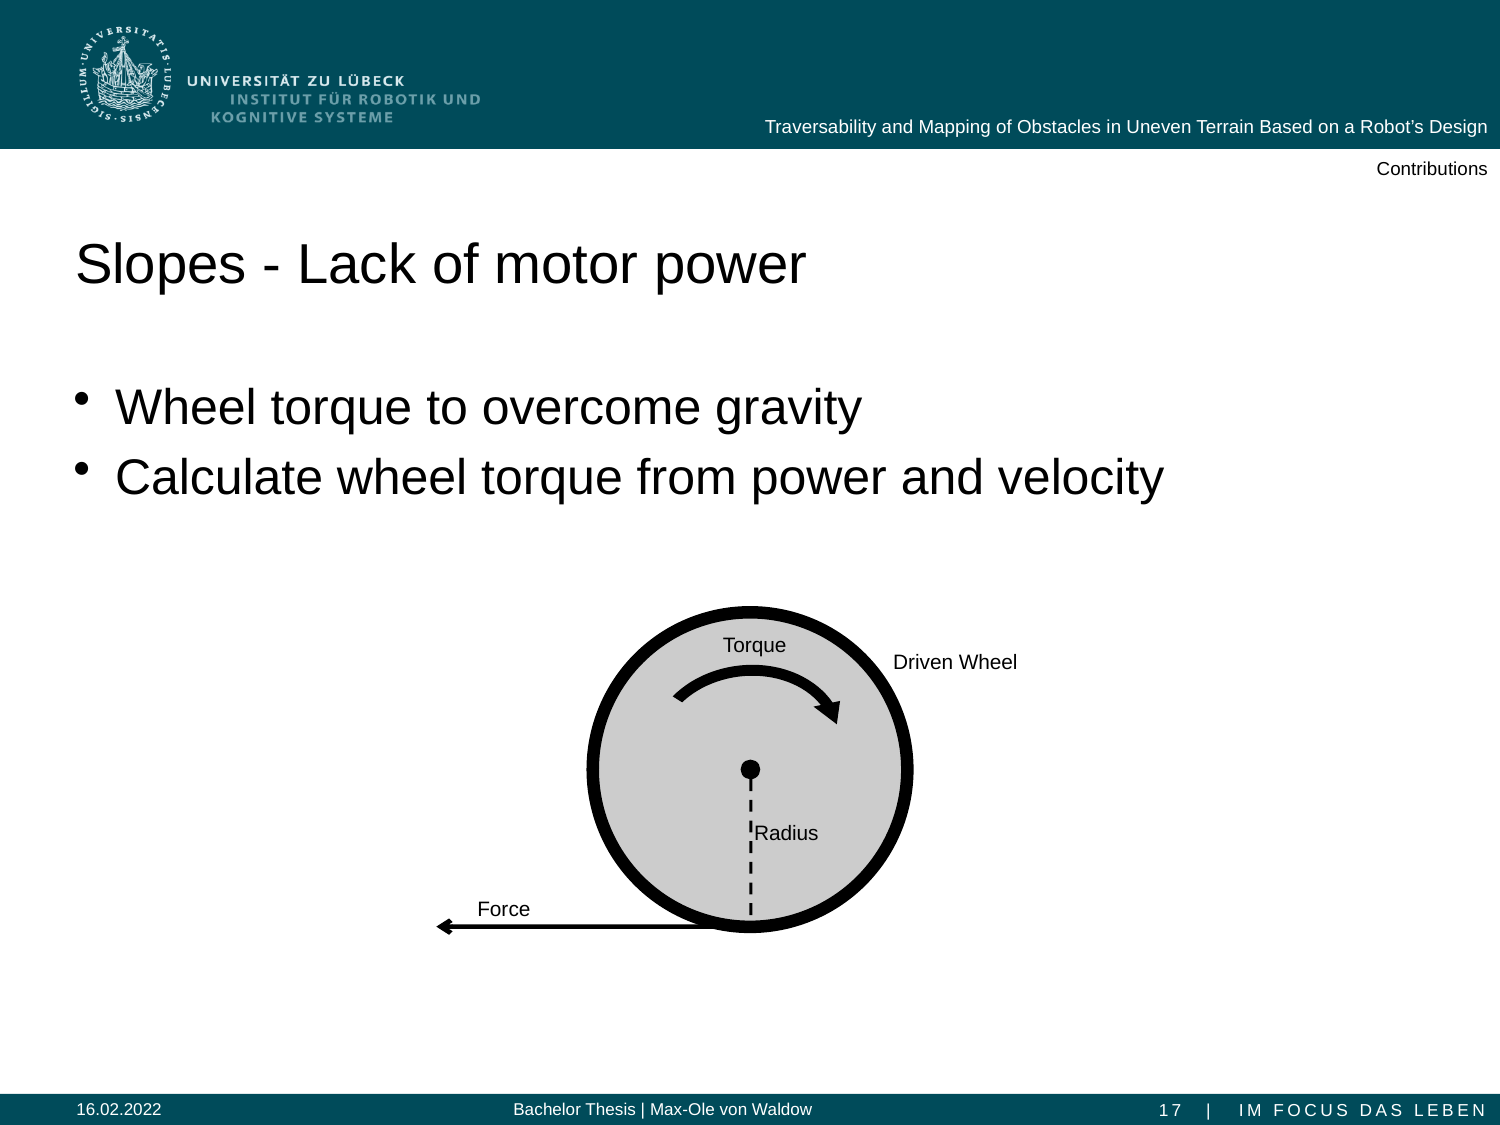

Contributions
# Slopes - Lack of motor power
Wheel torque to overcome gravity
Calculate wheel torque from power and velocity

Torque
Driven Wheel

Radius

Force

16.02.2022
Bachelor Thesis | Max-Ole von Waldow
17   |   IM FOCUS DAS LEBEN